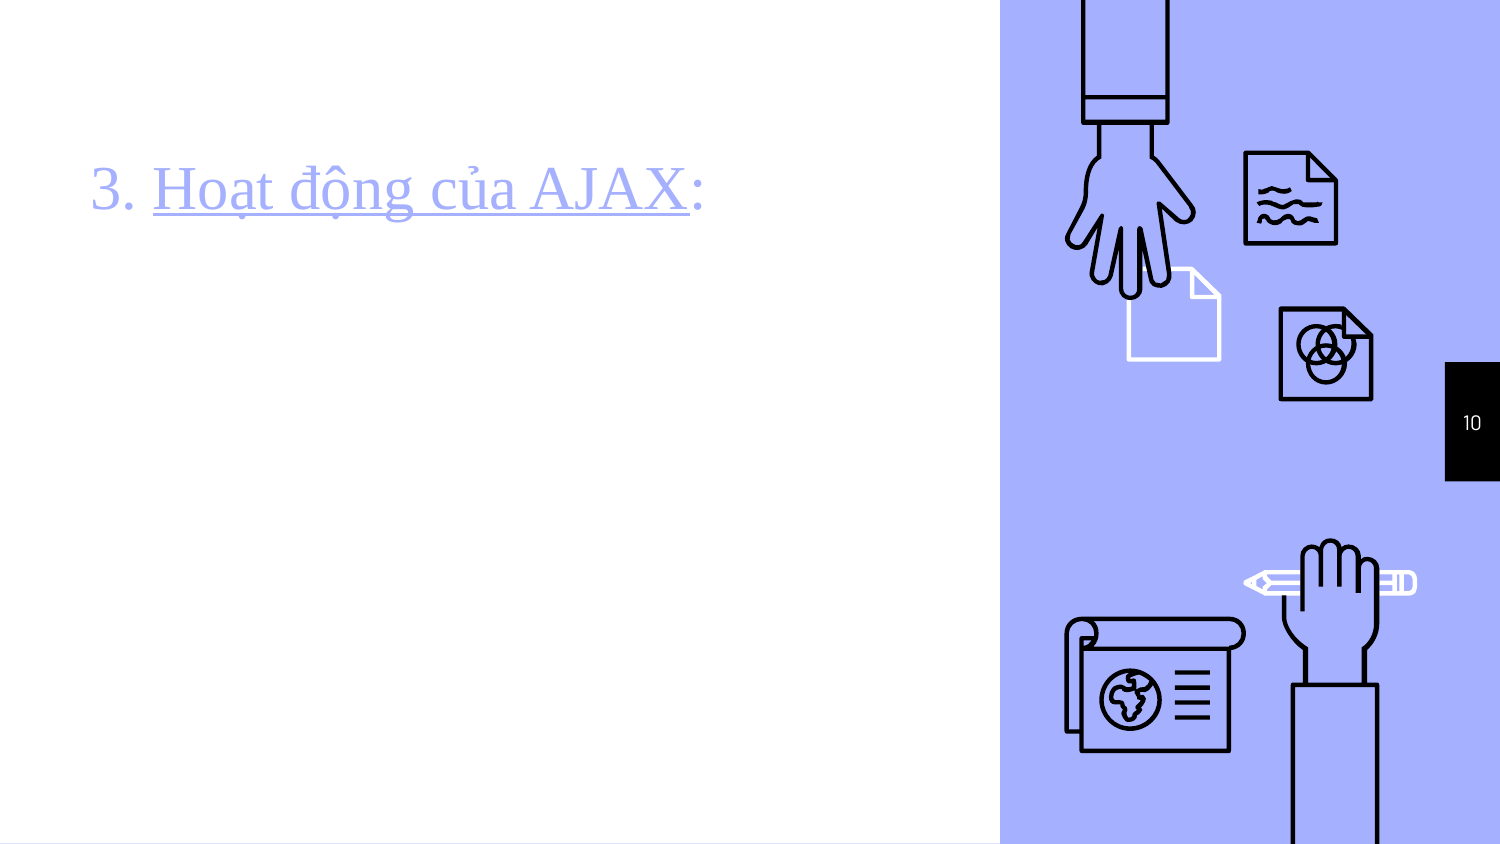

# 3. Hoạt động của AJAX:

10